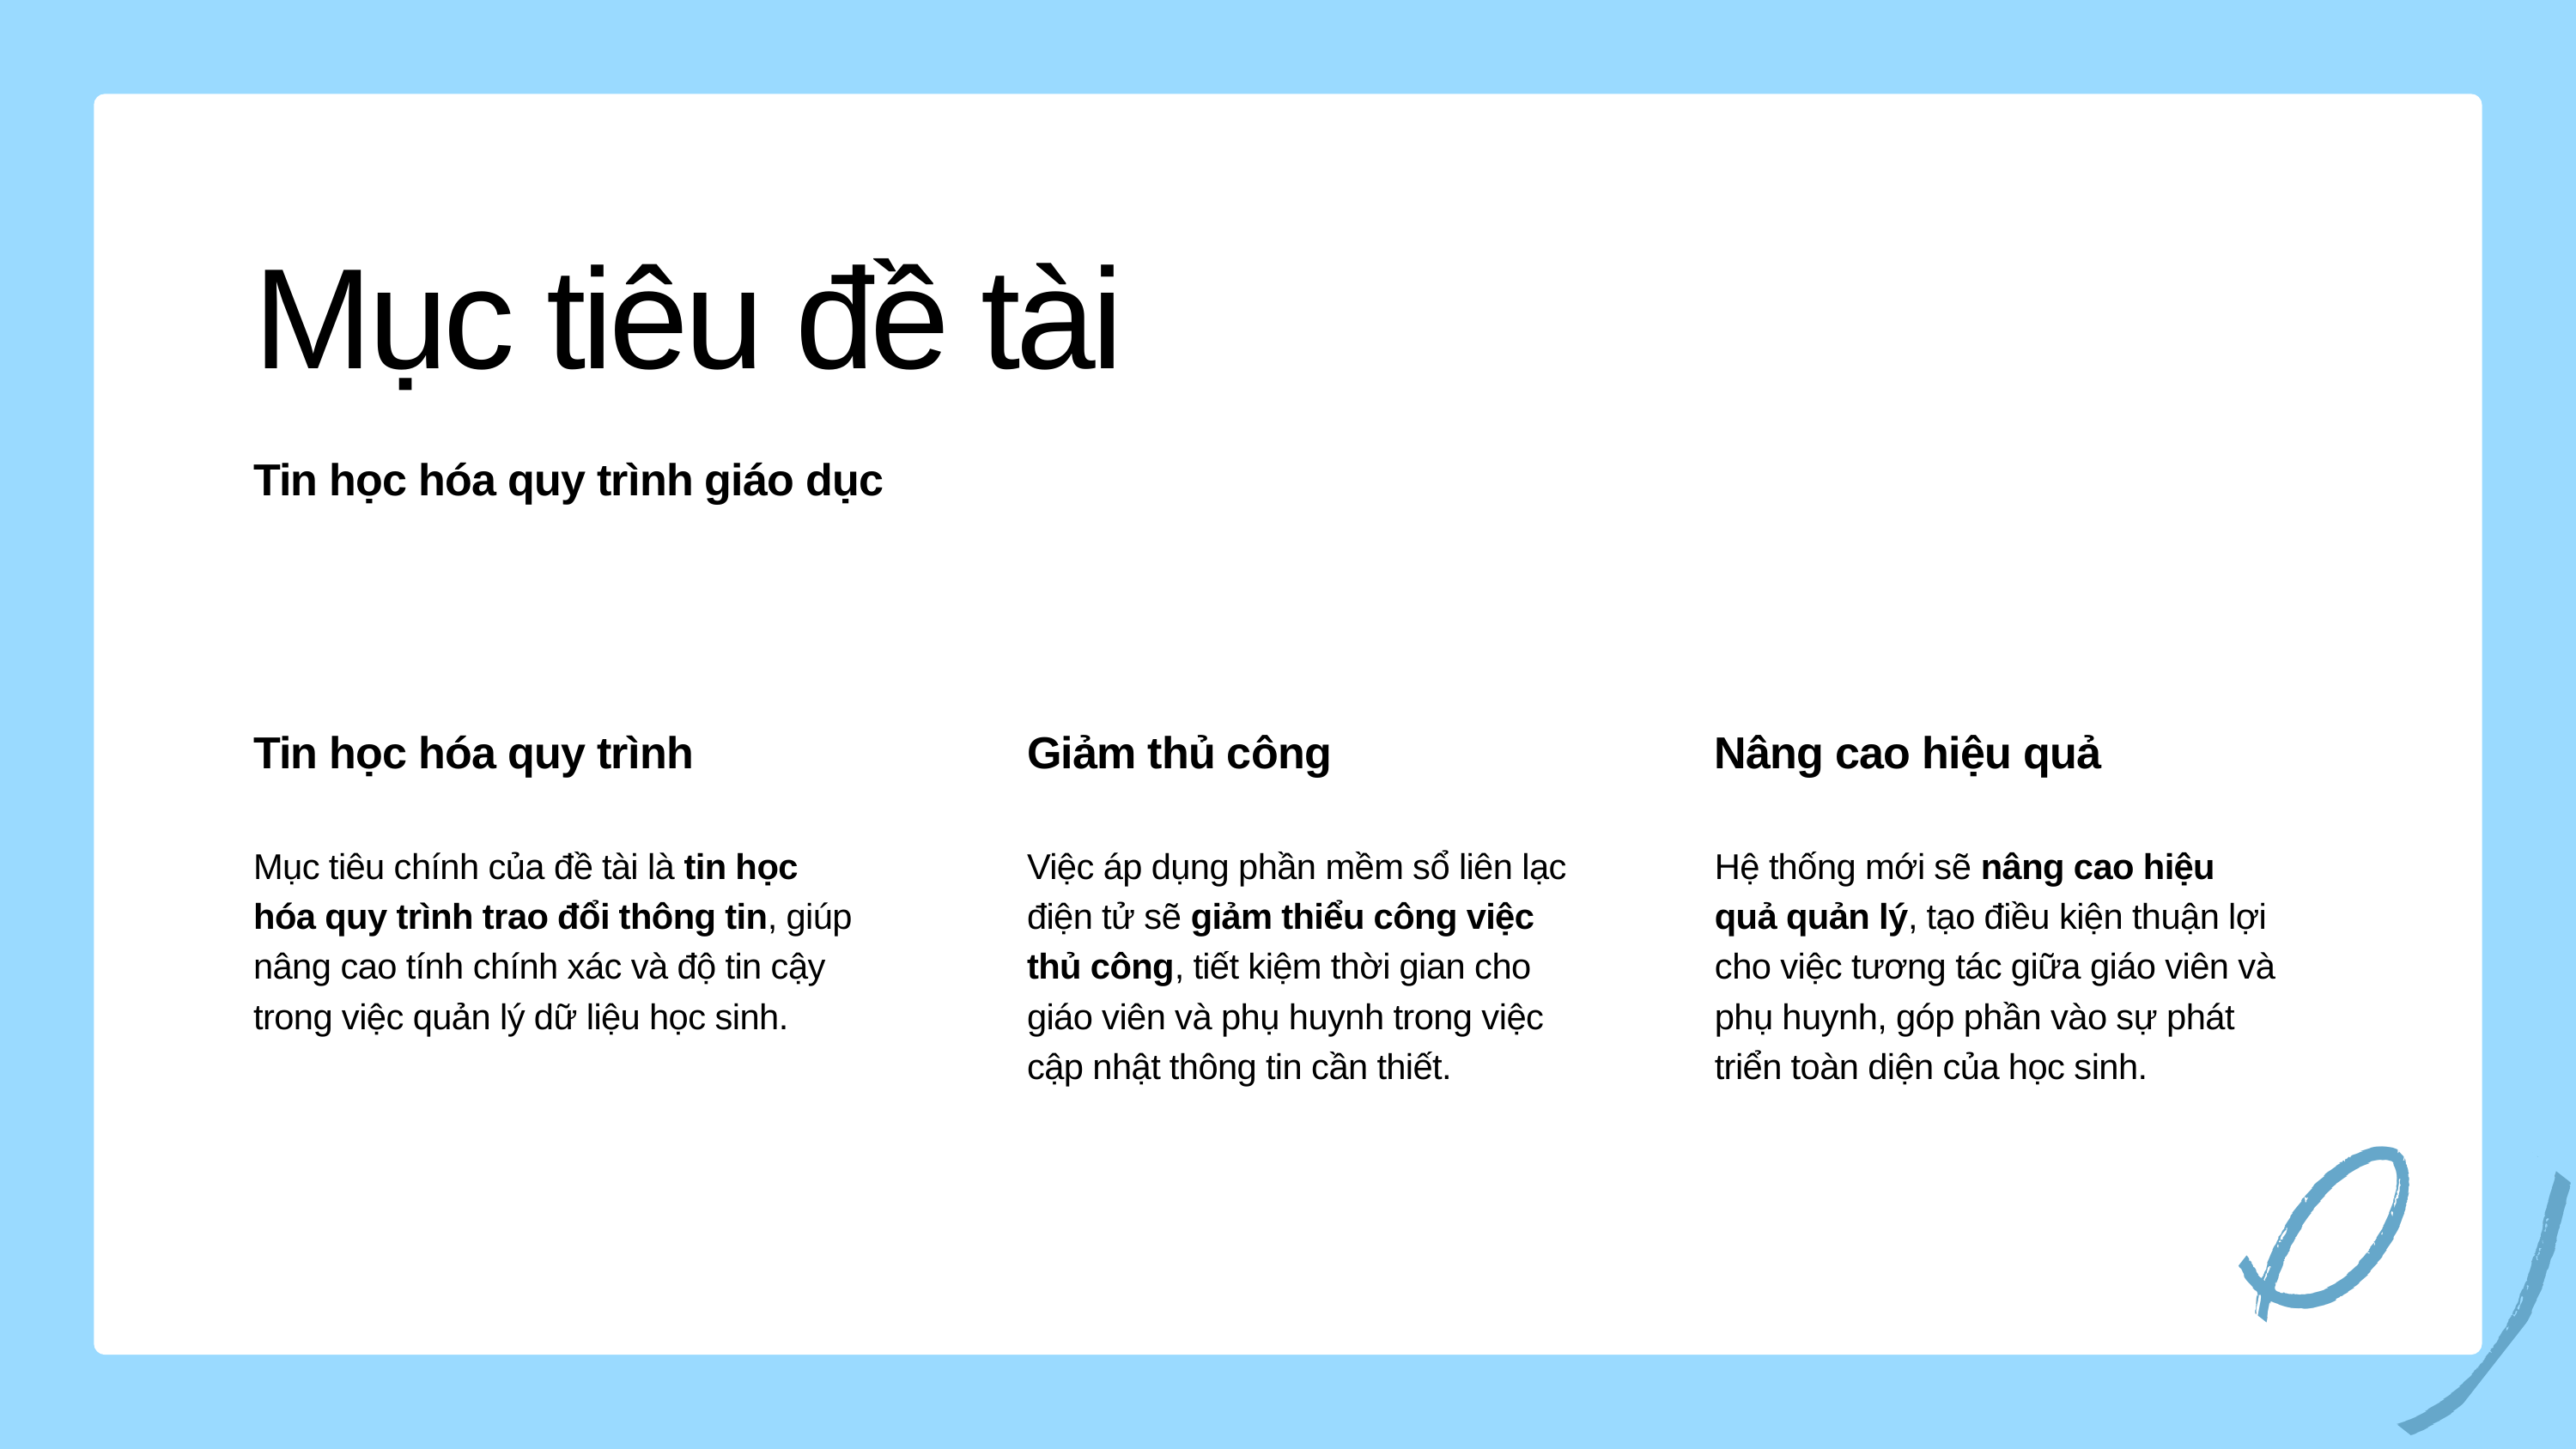

Mục tiêu đề tài
Tin học hóa quy trình giáo dục
Tin học hóa quy trình
Mục tiêu chính của đề tài là tin học hóa quy trình trao đổi thông tin, giúp nâng cao tính chính xác và độ tin cậy trong việc quản lý dữ liệu học sinh.
Giảm thủ công
Việc áp dụng phần mềm sổ liên lạc điện tử sẽ giảm thiểu công việc thủ công, tiết kiệm thời gian cho giáo viên và phụ huynh trong việc cập nhật thông tin cần thiết.
Nâng cao hiệu quả
Hệ thống mới sẽ nâng cao hiệu quả quản lý, tạo điều kiện thuận lợi cho việc tương tác giữa giáo viên và phụ huynh, góp phần vào sự phát triển toàn diện của học sinh.

3